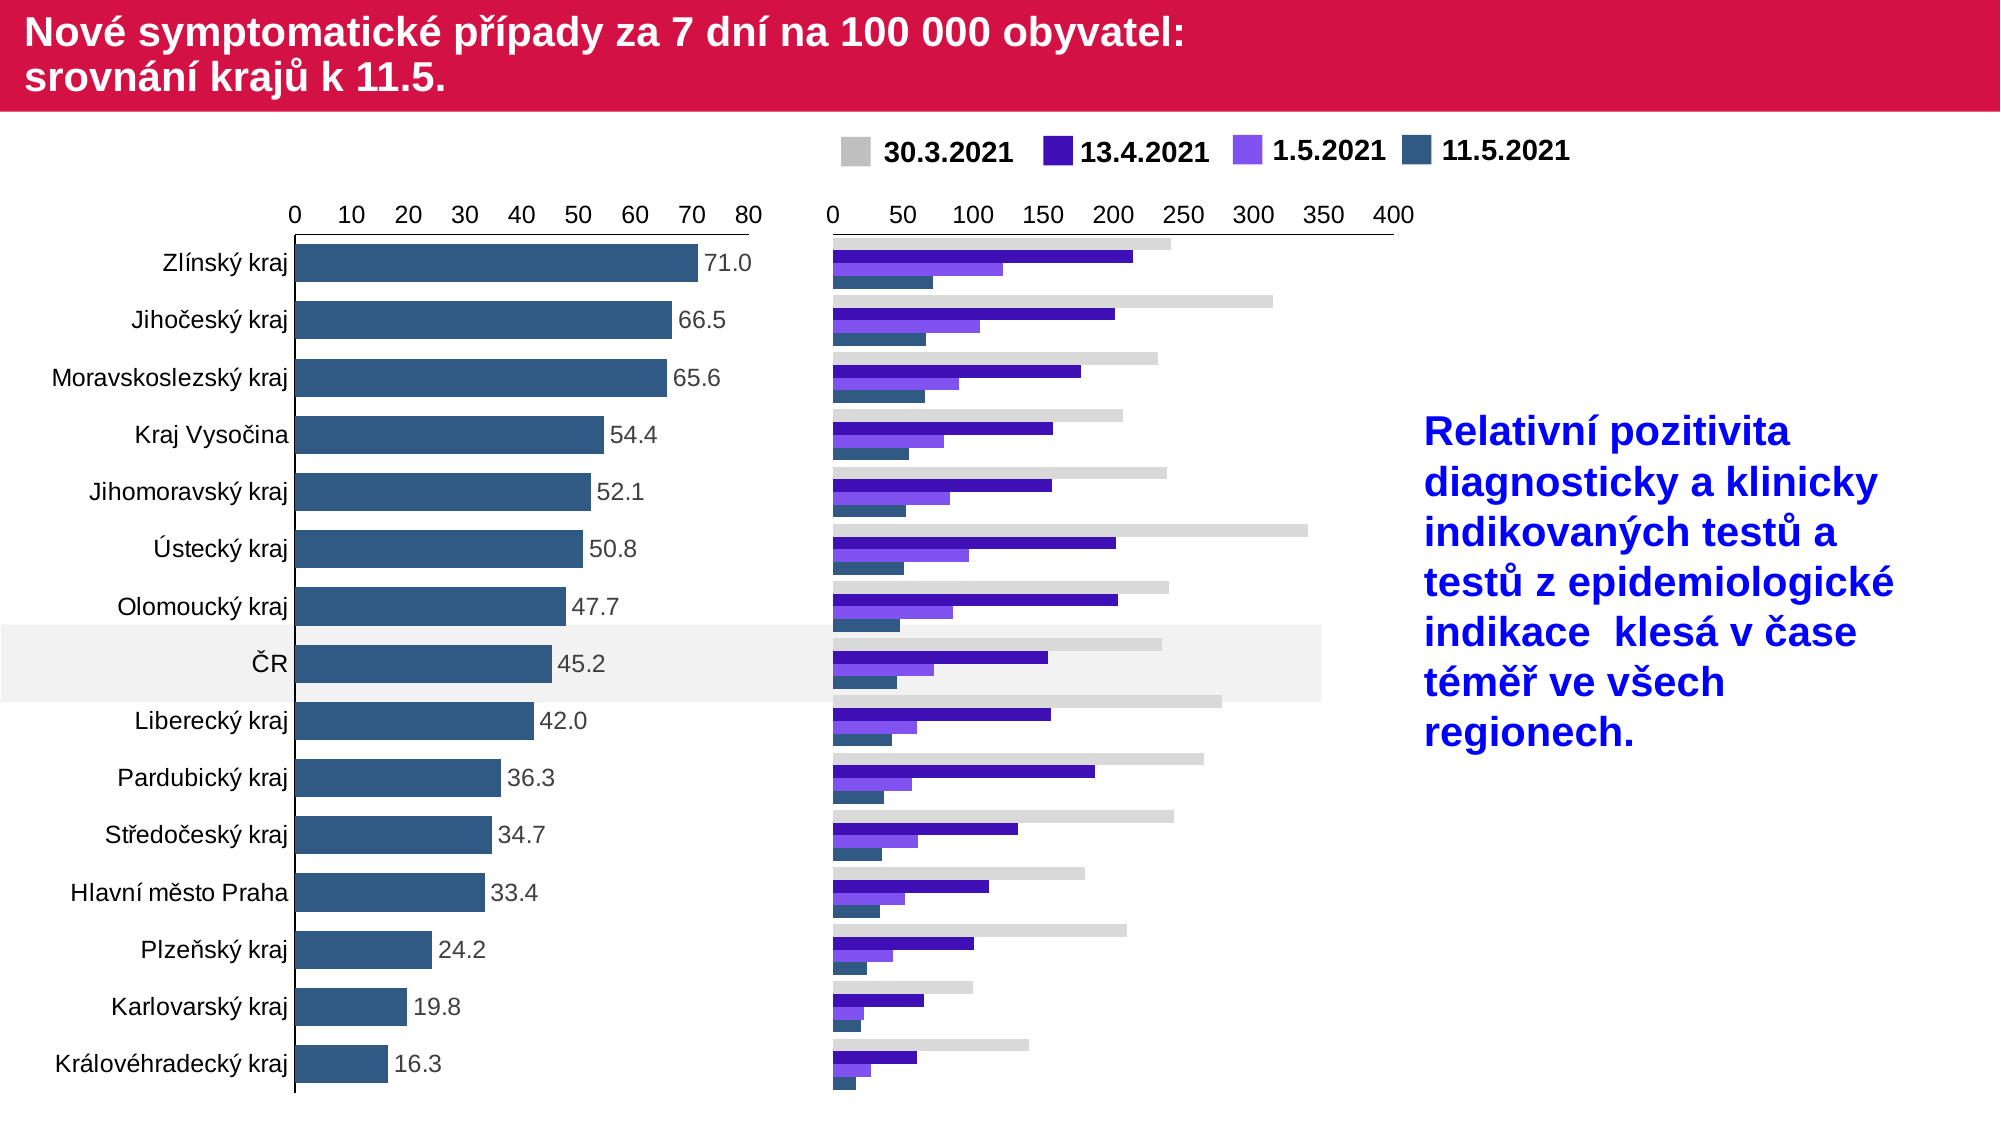

# Nové symptomatické případy za 7 dní na 100 000 obyvatel: srovnání krajů k 11.5.
1.5.2021
11.5.2021
13.4.2021
30.3.2021

### Chart

| Category | 8.5. |
|---|---|
| Zlínský kraj | 71.019911431964 |
| Jihočeský kraj | 66.505995639817 |
| Moravskoslezský kraj | 65.558158134325 |
| Kraj Vysočina | 54.43626044508 |
| Jihomoravský kraj | 52.119629189334 |
| Ústecký kraj | 50.795344943231 |
| Olomoucký kraj | 47.738223249942 |
| ČR | 45.244822425285 |
| Liberecký kraj | 42.036178233395 |
| Pardubický kraj | 36.338877243447 |
| Středočeský kraj | 34.692492187036 |
| Hlavní město Praha | 33.406137741145 |
| Plzeňský kraj | 24.194599021049 |
| Karlovarský kraj | 19.774232810907 |
| Královéhradecký kraj | 16.339780284421 |

### Chart

| Category | 30.03.2021 | 13.04.2021 | 01.05.2021 | 11.05.2021 |
|---|---|---|---|---|
| Zlínský kraj | 241.15741770223 | 213.576869573311 | 121.35441176724 | 71.019911431964 |
| Jihočeský kraj | 313.417273844652 | 200.916477481971 | 104.420628668124 | 66.505995639817 |
| Moravskoslezský kraj | 231.717070438971 | 176.889659416146 | 89.450837249776 | 65.558158134325 |
| Kraj Vysočina | 206.936398009637 | 156.627074276999 | 79.001359923907 | 54.43626044508 |
| Jihomoravský kraj | 238.09384377664 | 156.191569336256 | 83.575456757857 | 52.119629189334 |
| Ústecký kraj | 338.798830850277 | 202.079793978976 | 96.694753024464 | 50.795344943231 |
| Olomoucký kraj | 239.325511243065 | 203.323595370185 | 85.16752785787 | 47.738223249942 |
| ČR | 234.428357084996 | 152.909185082066 | 72.240339151152 | 45.244822425285 |
| Liberecký kraj | 277.077174807221 | 155.262658313671 | 59.890253934676 | 42.036178233395 |
| Pardubický kraj | 264.317517633918 | 186.85833193078 | 56.229631103018 | 36.338877243447 |
| Středočeský kraj | 242.847445309253 | 131.688408487285 | 60.443620408341 | 34.692492187036 |
| Hlavní město Praha | 179.614166599255 | 111.3038580344 | 51.307633077768 | 33.406137741145 |
| Plzeňský kraj | 209.630127182378 | 100.669835087582 | 42.636636037093 | 24.194599021049 |
| Karlovarský kraj | 99.893969199927 | 64.43672415968 | 21.81984310169 | 19.774232810907 |
| Královéhradecký kraj | 139.614344874664 | 60.094080823815 | 27.05141402643 | 16.339780284421 |
Relativní pozitivita diagnosticky a klinicky indikovaných testů a testů z epidemiologické indikace  klesá v čase téměř ve všech regionech.